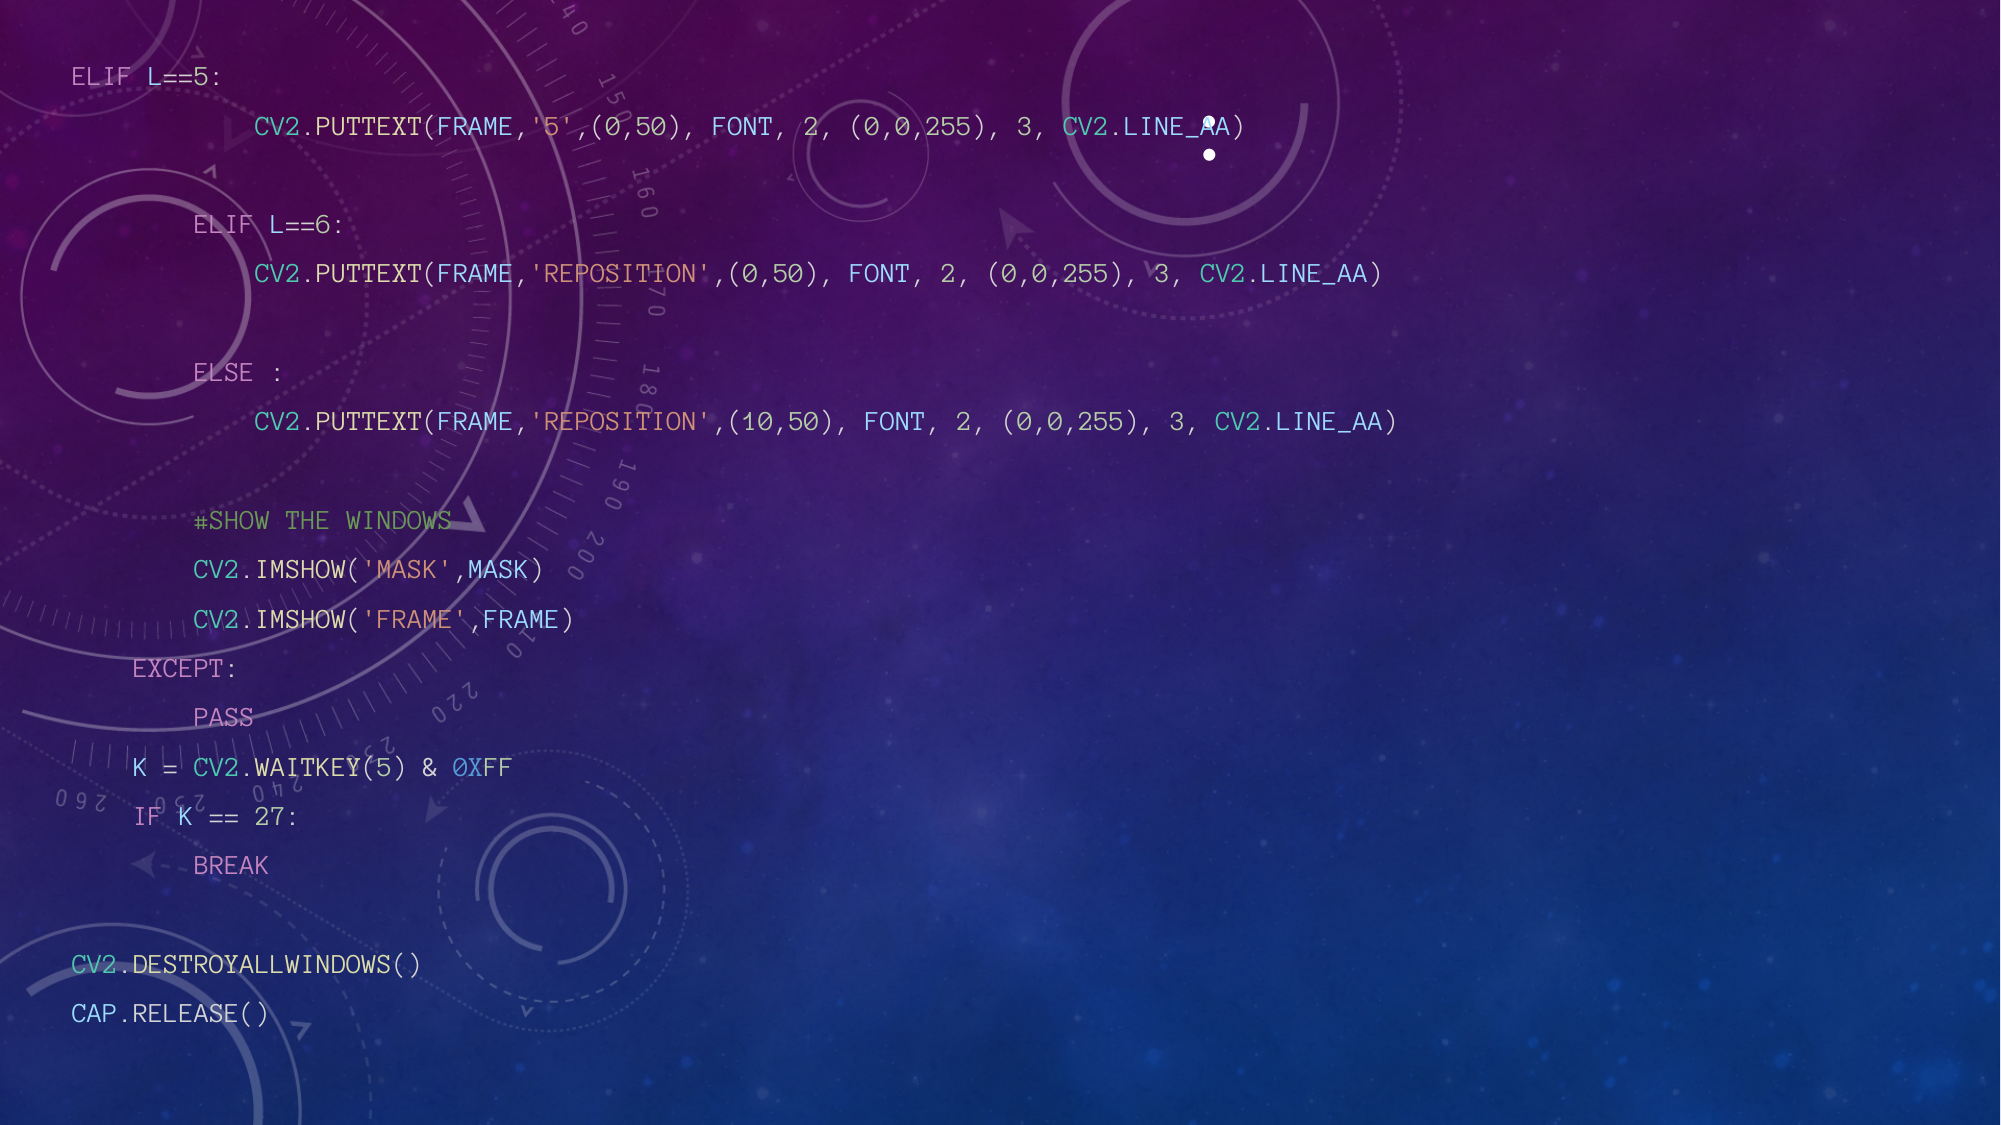

# :
elif l==5:
            cv2.putText(frame,'5',(0,50), font, 2, (0,0,255), 3, cv2.LINE_AA)

        elif l==6:
            cv2.putText(frame,'reposition',(0,50), font, 2, (0,0,255), 3, cv2.LINE_AA)

        else :
            cv2.putText(frame,'reposition',(10,50), font, 2, (0,0,255), 3, cv2.LINE_AA)

        #show the windows
        cv2.imshow('mask',mask)
        cv2.imshow('frame',frame)
    except:
        pass
    k = cv2.waitKey(5) & 0xFF
    if k == 27:
        break

cv2.destroyAllWindows()
cap.release()